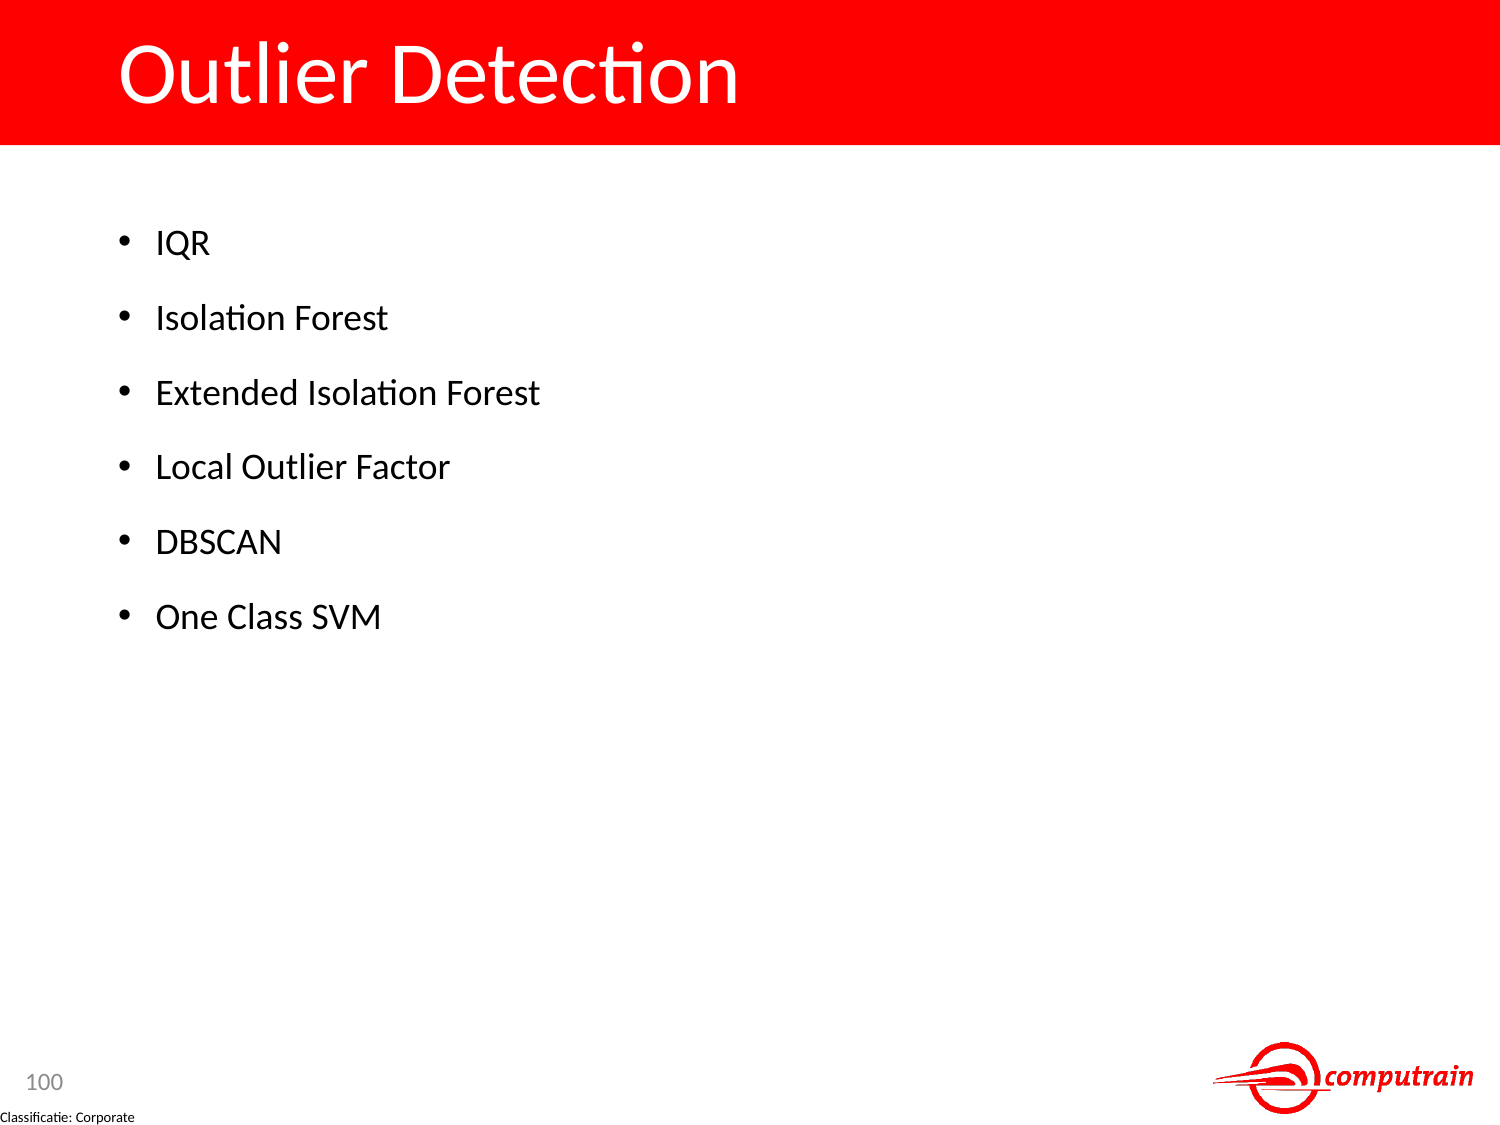

# Outlier Detection
IQR
Isolation Forest
Extended Isolation Forest
Local Outlier Factor
DBSCAN
One Class SVM

100